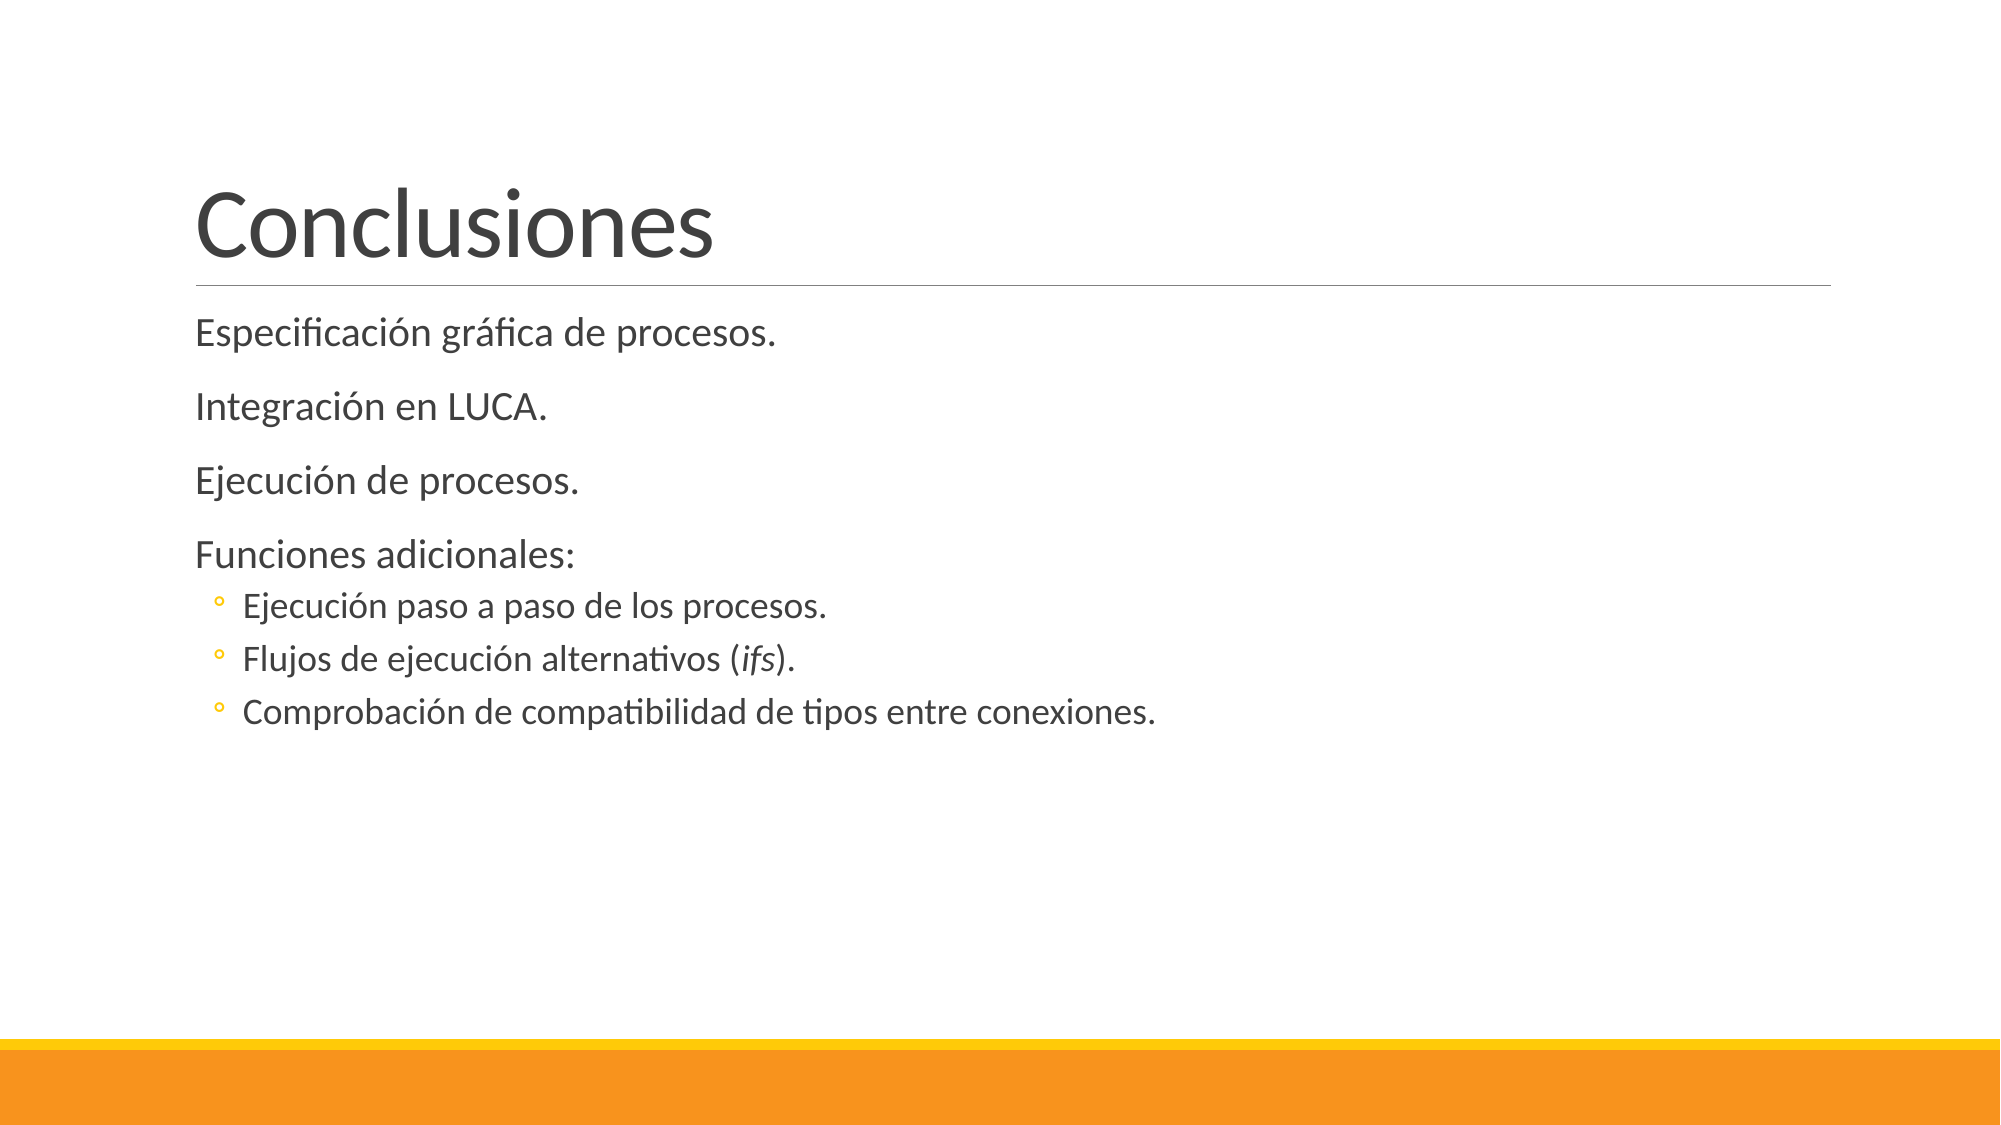

# Conclusiones
Especificación gráfica de procesos.
Integración en LUCA.
Ejecución de procesos.
Funciones adicionales:
Ejecución paso a paso de los procesos.
Flujos de ejecución alternativos (ifs).
Comprobación de compatibilidad de tipos entre conexiones.